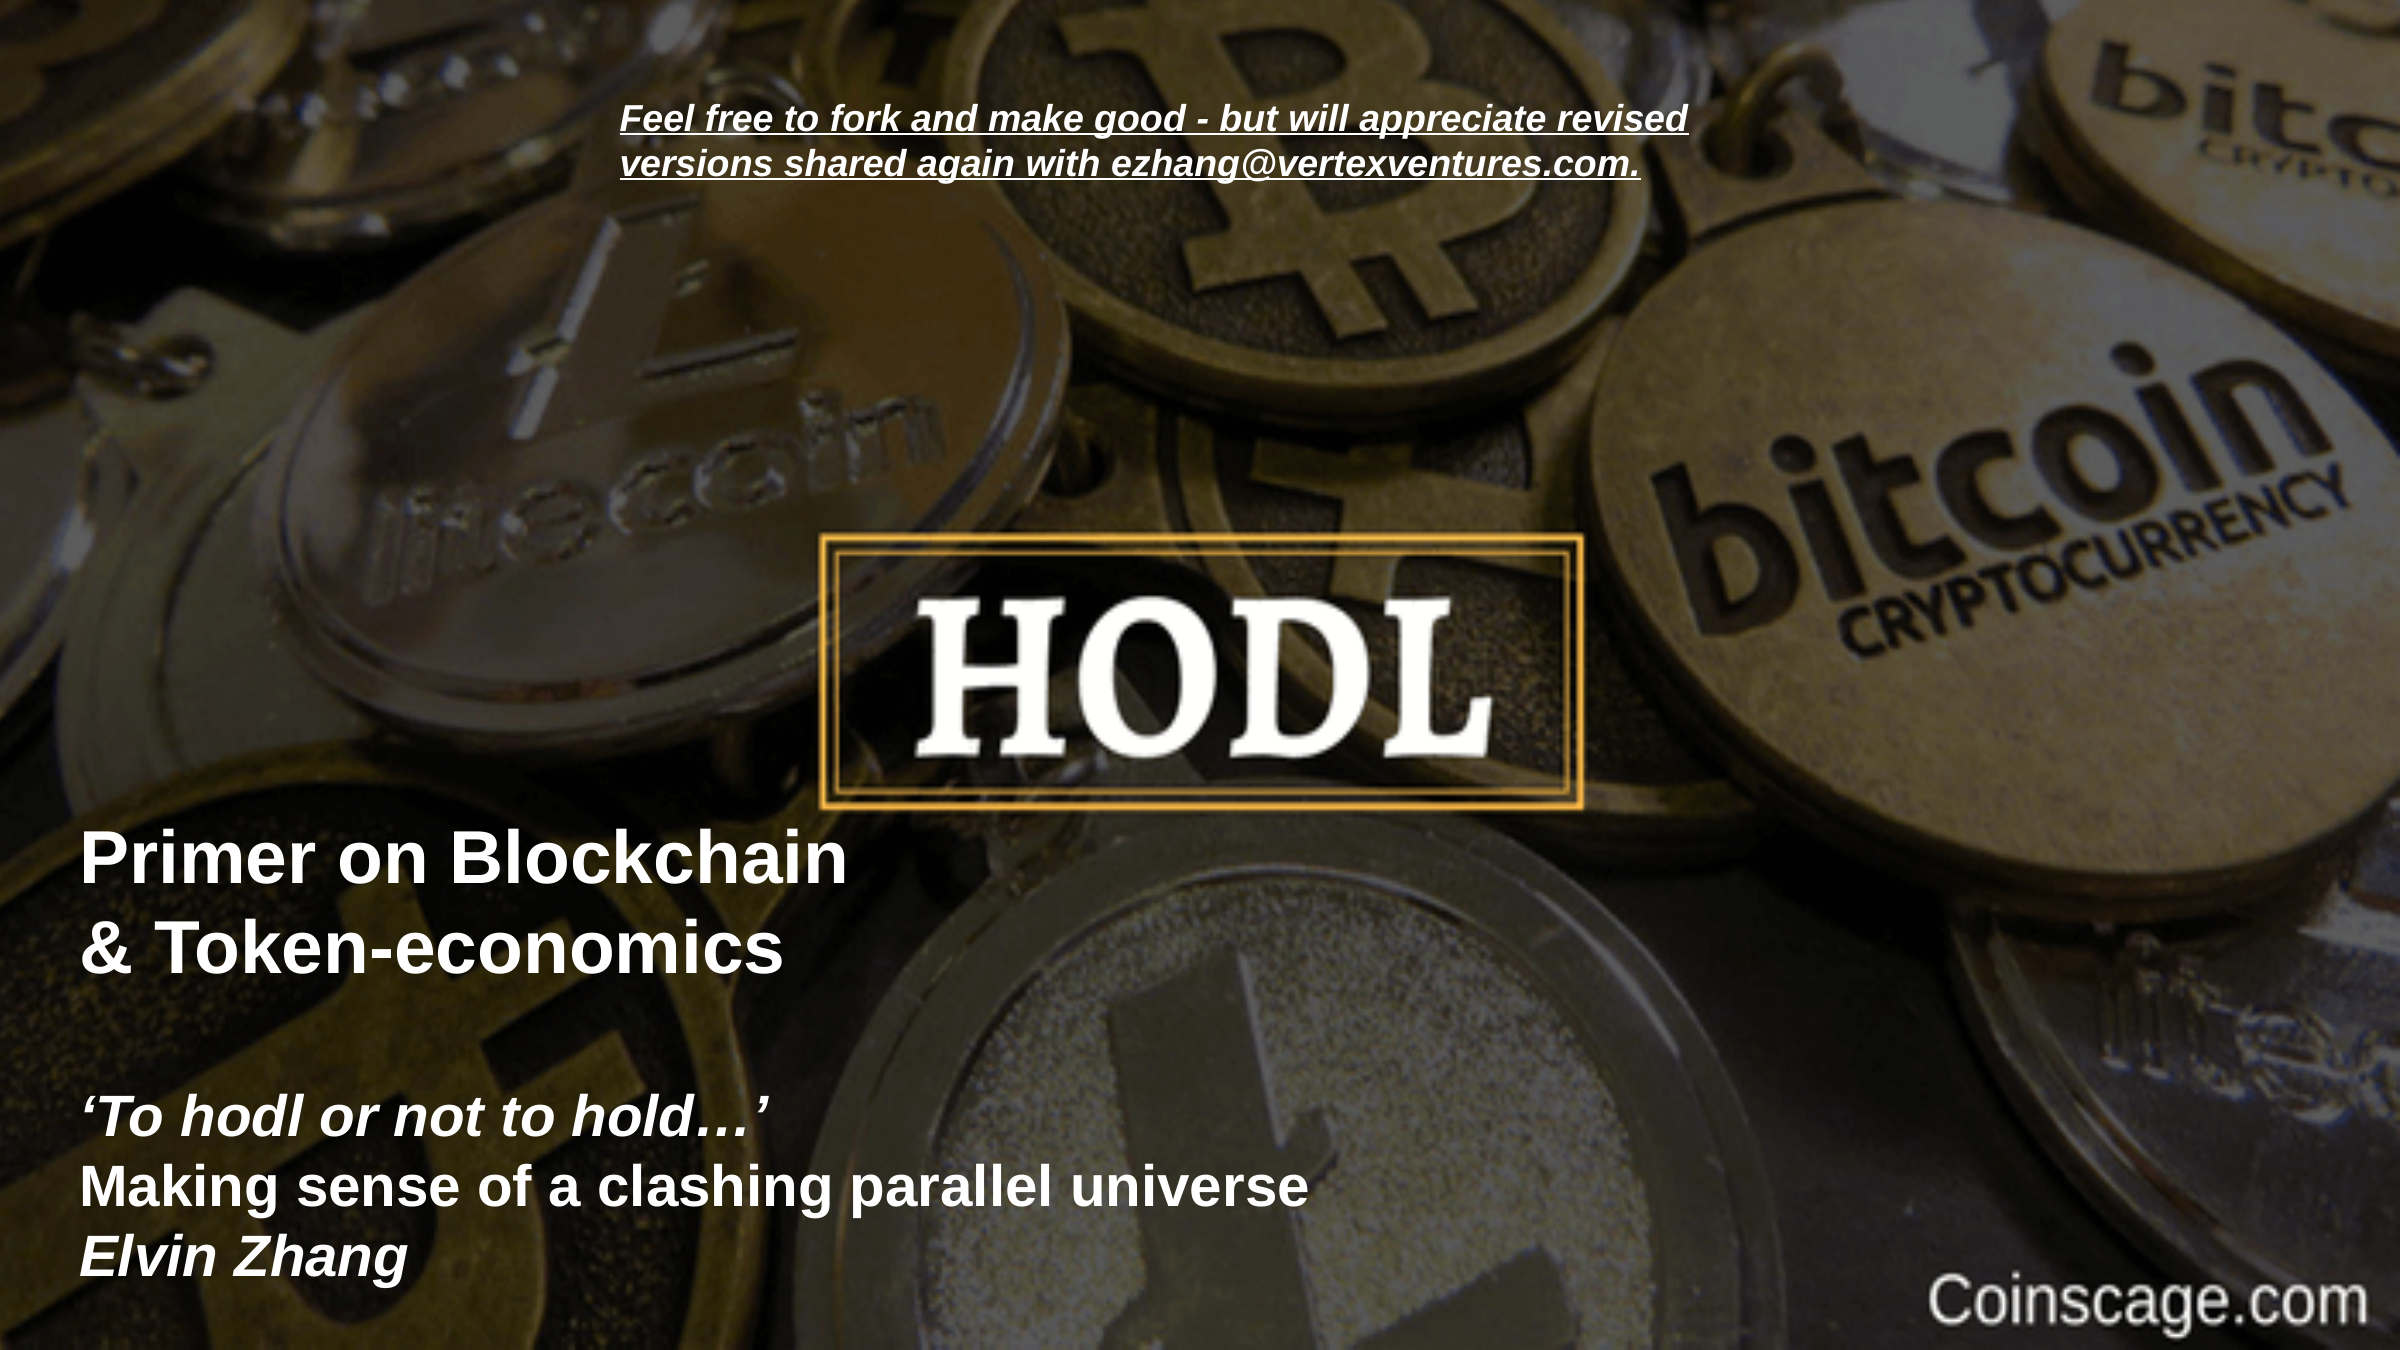

Feel free to fork and make good - but will appreciate revised versions shared again with ezhang@vertexventures.com.
Primer on Blockchain
& Token-economics

‘To hodl or not to hold…’
Making sense of a clashing parallel universe
Elvin Zhang